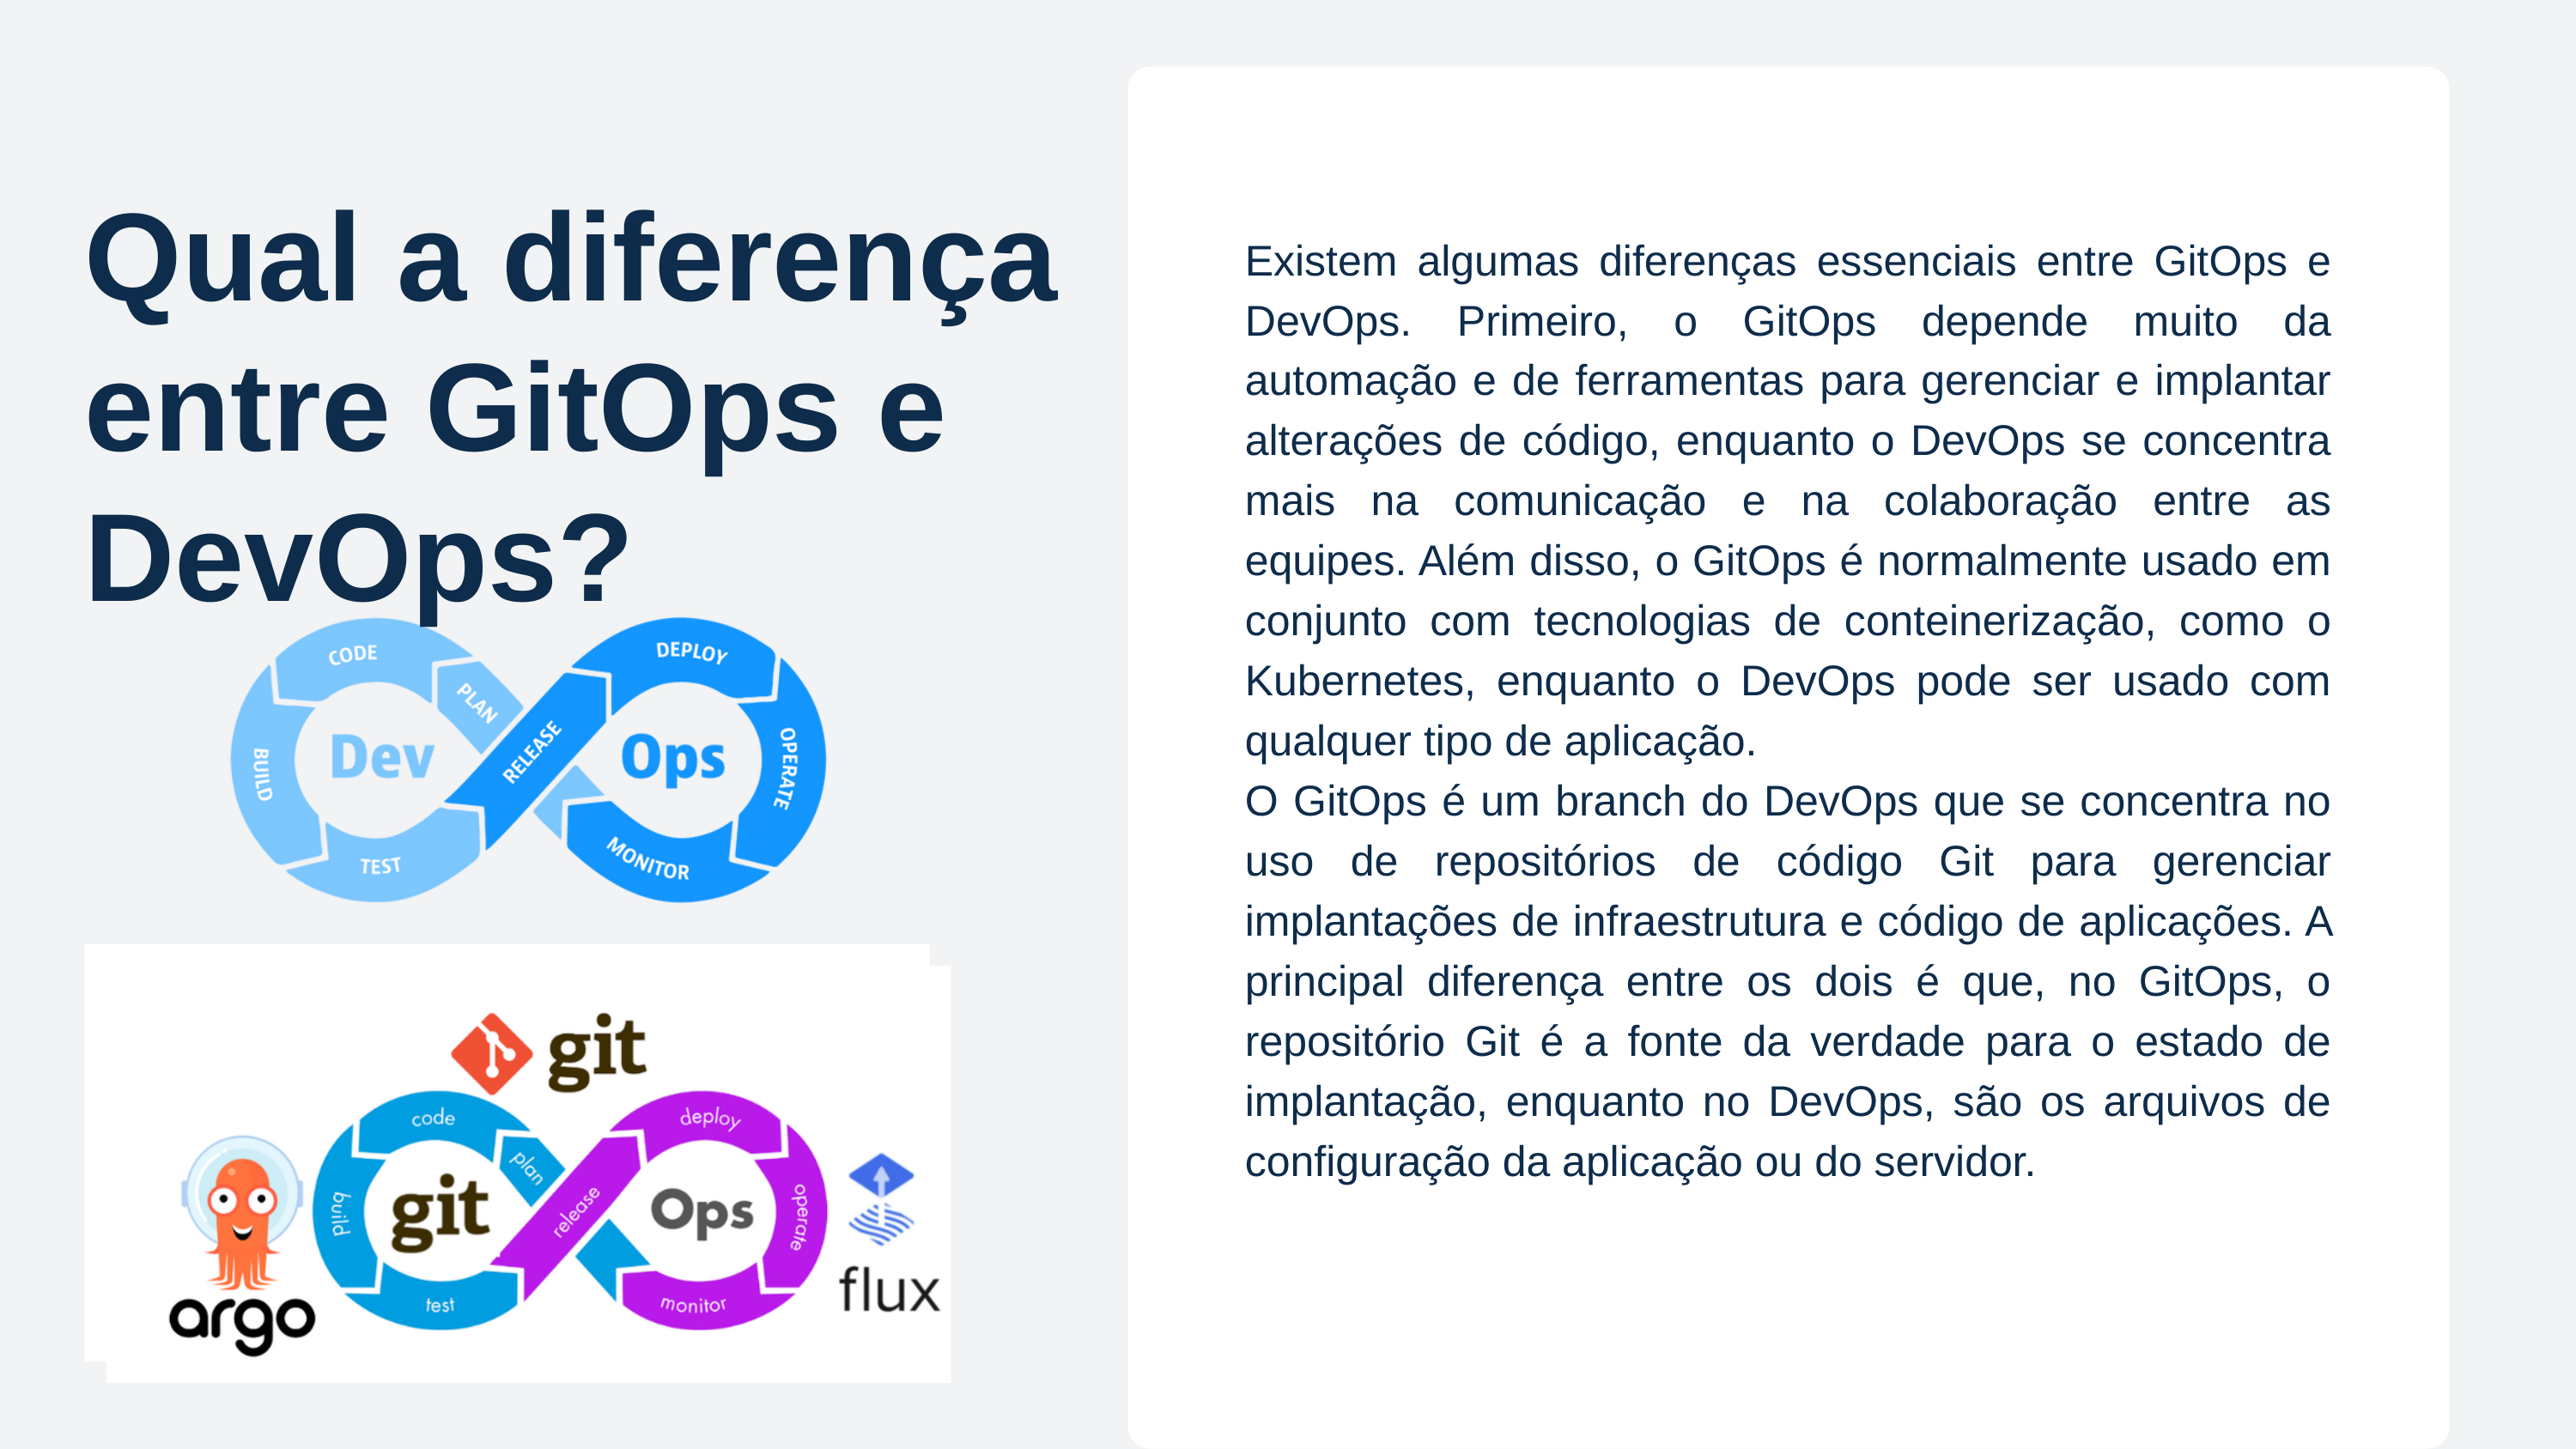

Qual a diferença entre GitOps e DevOps?
Existem algumas diferenças essenciais entre GitOps e DevOps. Primeiro, o GitOps depende muito da automação e de ferramentas para gerenciar e implantar alterações de código, enquanto o DevOps se concentra mais na comunicação e na colaboração entre as equipes. Além disso, o GitOps é normalmente usado em conjunto com tecnologias de conteinerização, como o Kubernetes, enquanto o DevOps pode ser usado com qualquer tipo de aplicação.
O GitOps é um branch do DevOps que se concentra no uso de repositórios de código Git para gerenciar implantações de infraestrutura e código de aplicações. A principal diferença entre os dois é que, no GitOps, o repositório Git é a fonte da verdade para o estado de implantação, enquanto no DevOps, são os arquivos de configuração da aplicação ou do servidor.